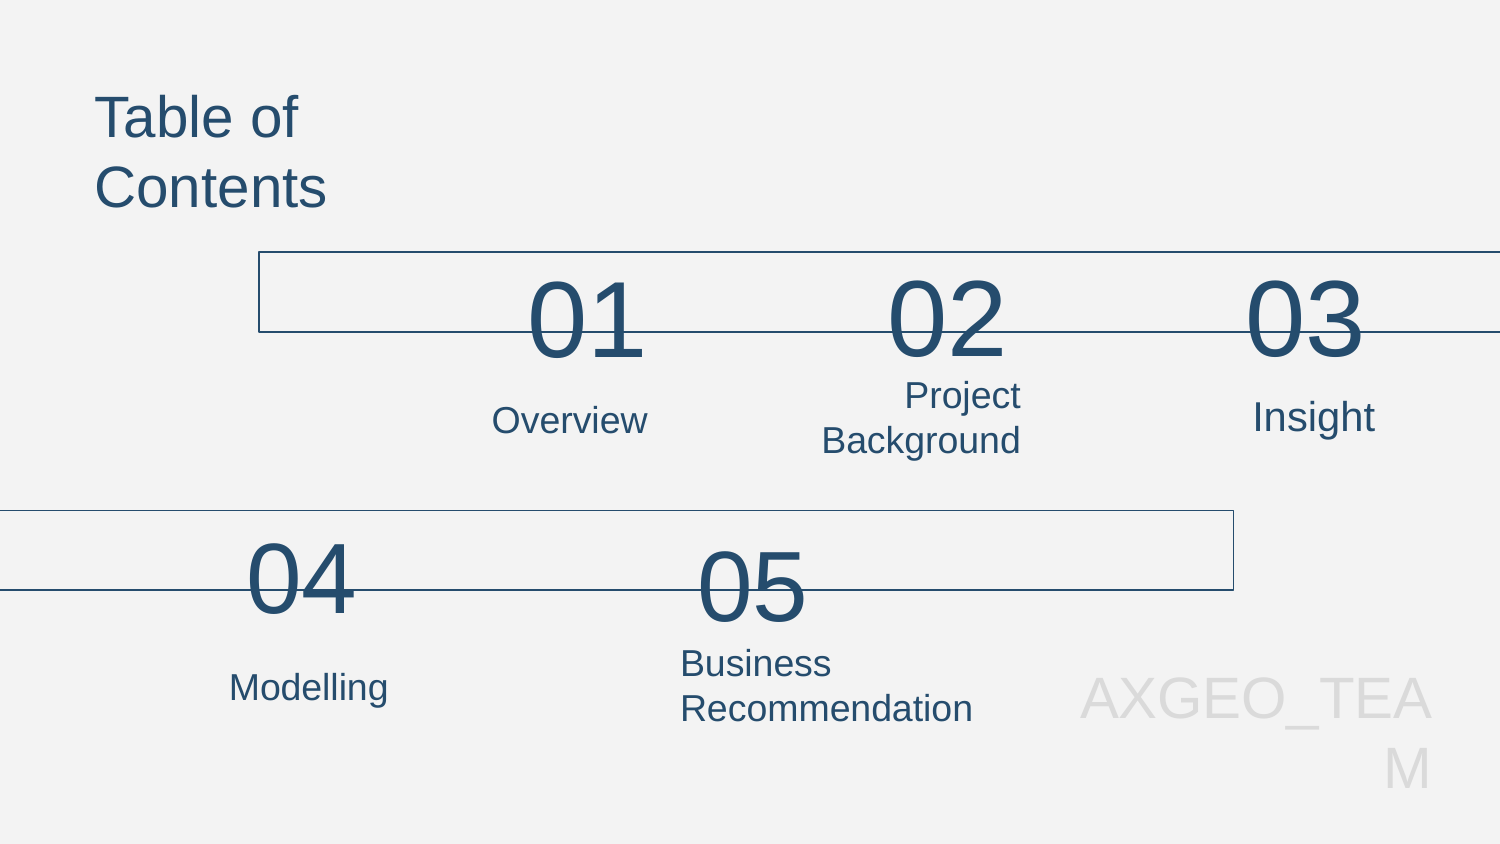

Table of Contents
02
03
01
Insight
# Overview
Project Background
04
05
Modelling
AXGEO_TEAM
Business Recommendation